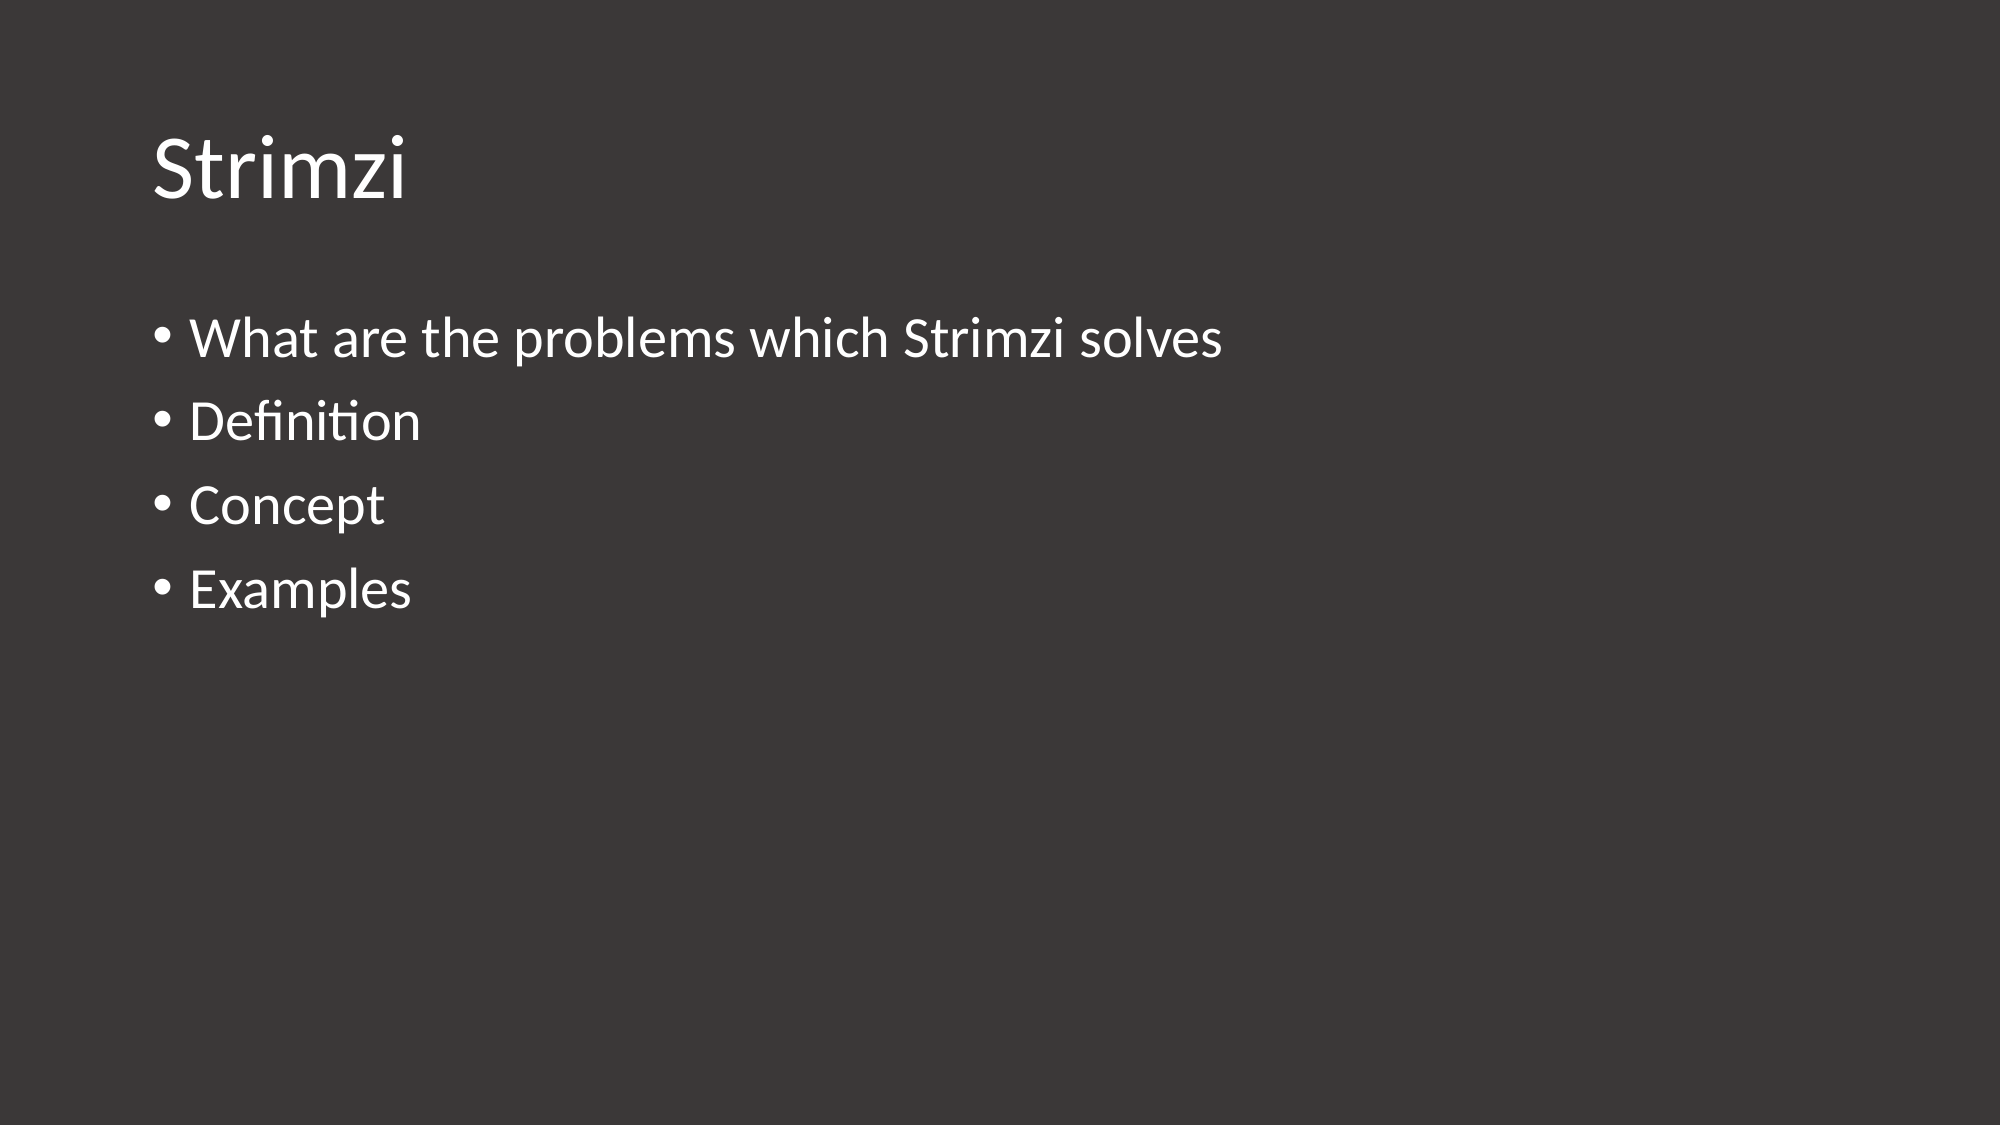

# Strimzi
What are the problems which Strimzi solves
Definition
Concept
Examples